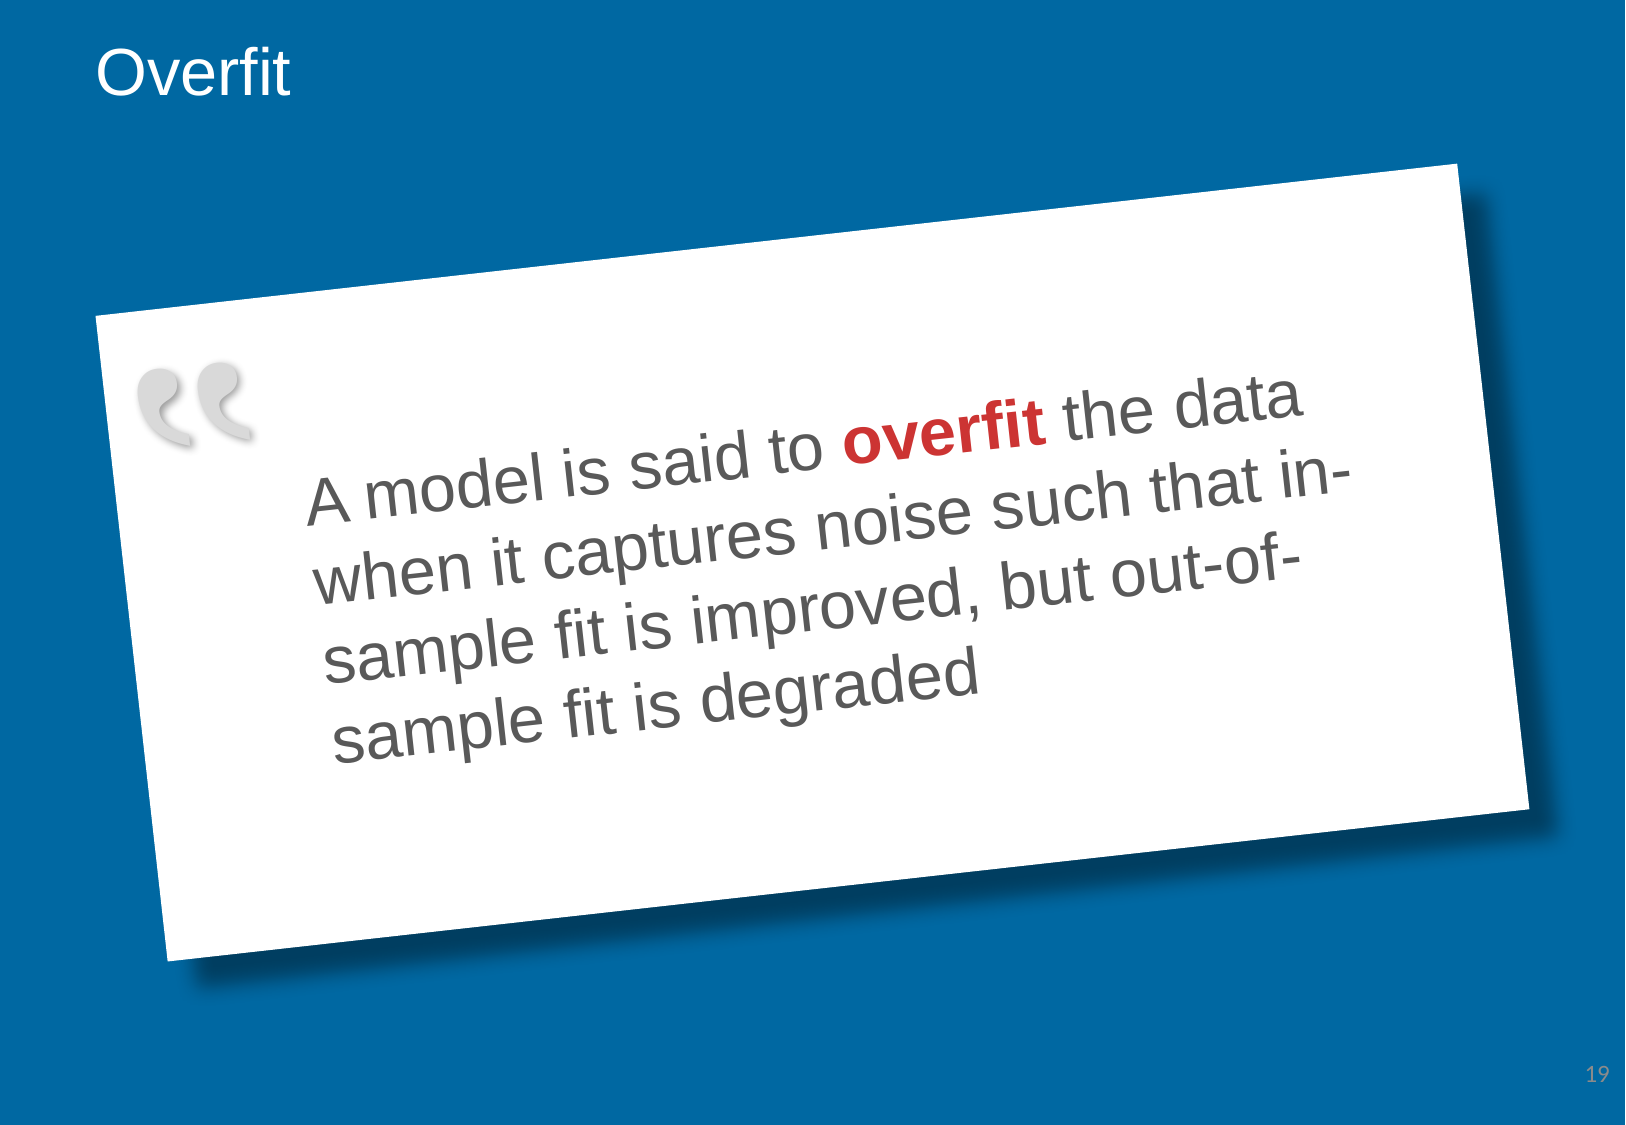

# Overfit
A model is said to overfit the data when it captures noise such that in-sample fit is improved, but out-of-sample fit is degraded
19